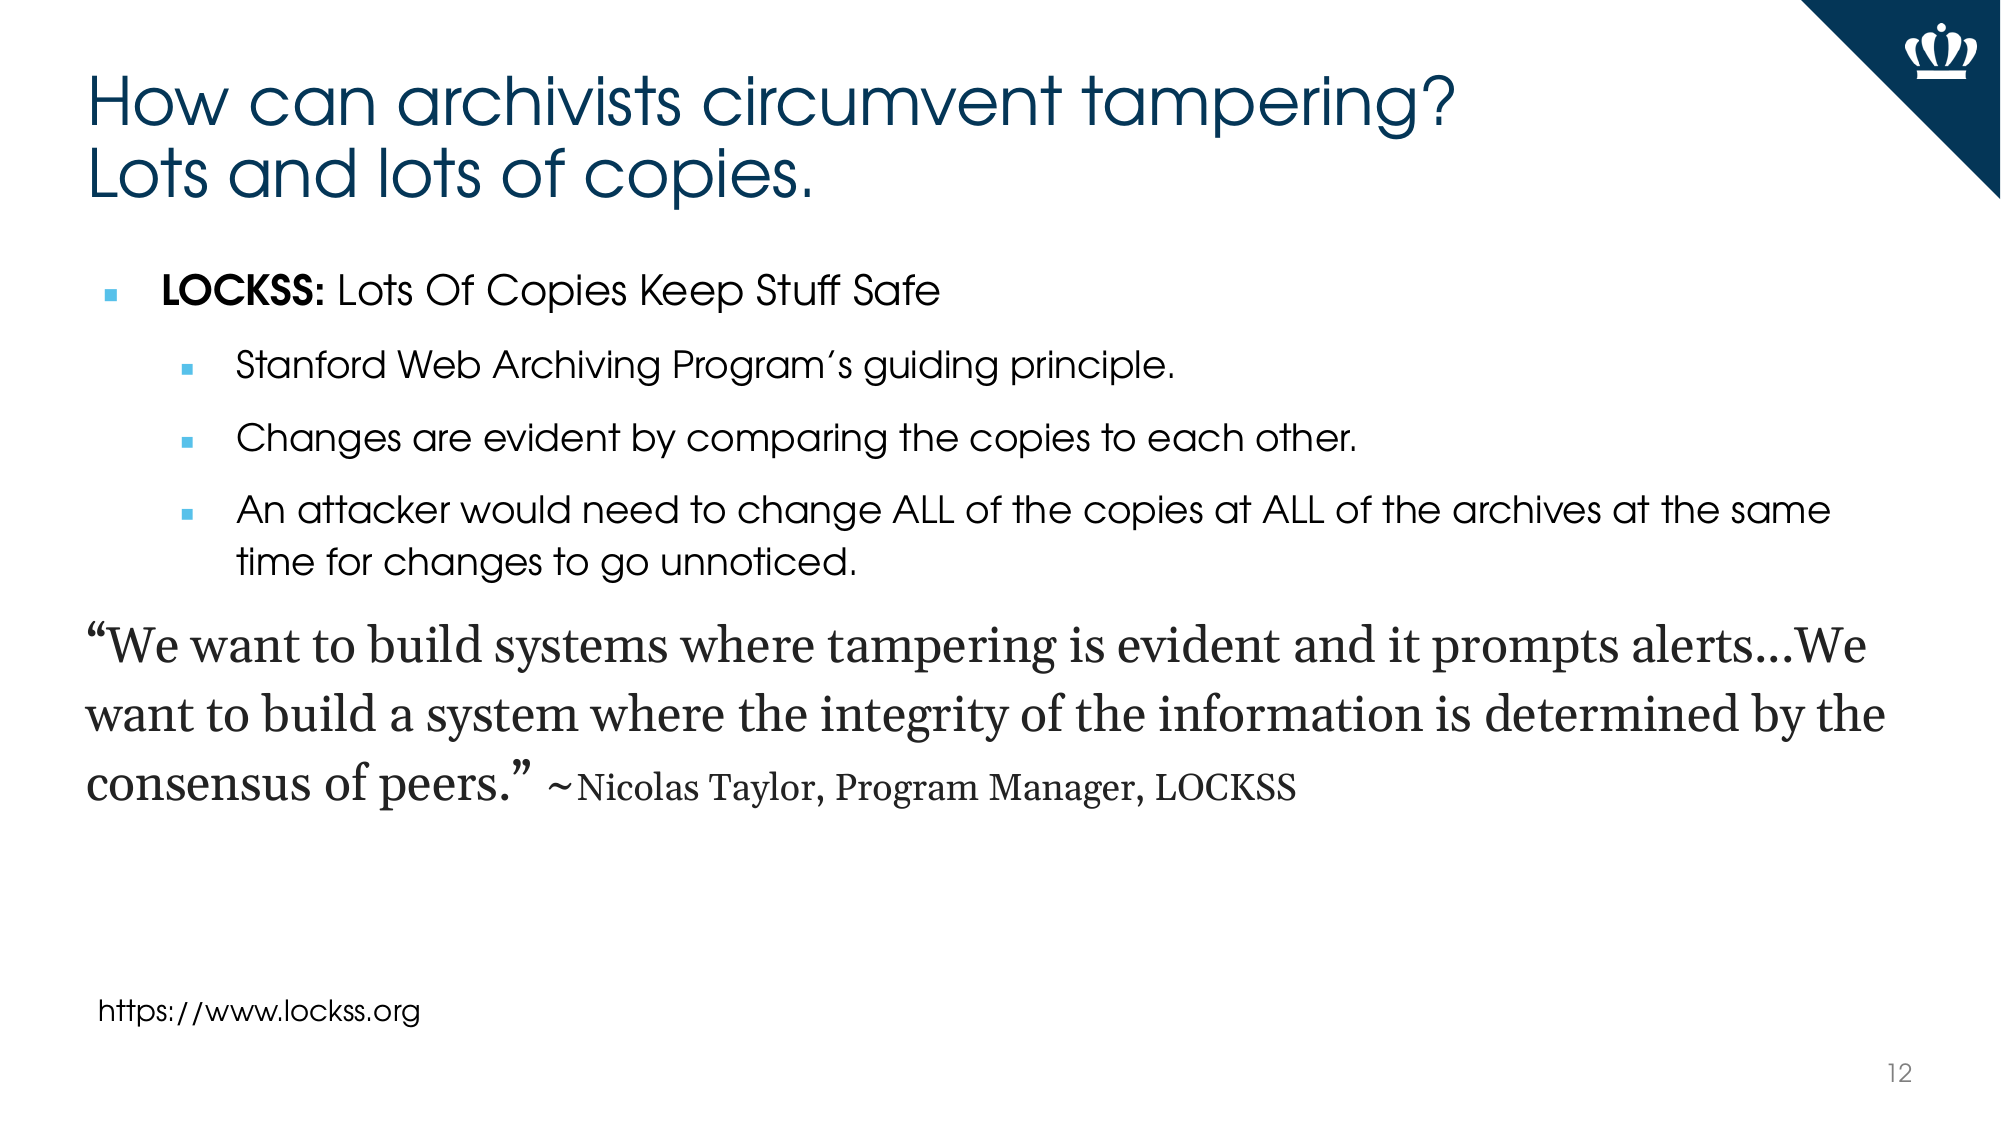

# How can archivists circumvent tampering?
Lots and lots of copies.
LOCKSS: Lots Of Copies Keep Stuff Safe
Stanford Web Archiving Program’s guiding principle.
Changes are evident by comparing the copies to each other.
An attacker would need to change ALL of the copies at ALL of the archives at the same time for changes to go unnoticed.
“We want to build systems where tampering is evident and it prompts alerts...We want to build a system where the integrity of the information is determined by the consensus of peers.” ~Nicolas Taylor, Program Manager, LOCKSS

https://www.lockss.org
12